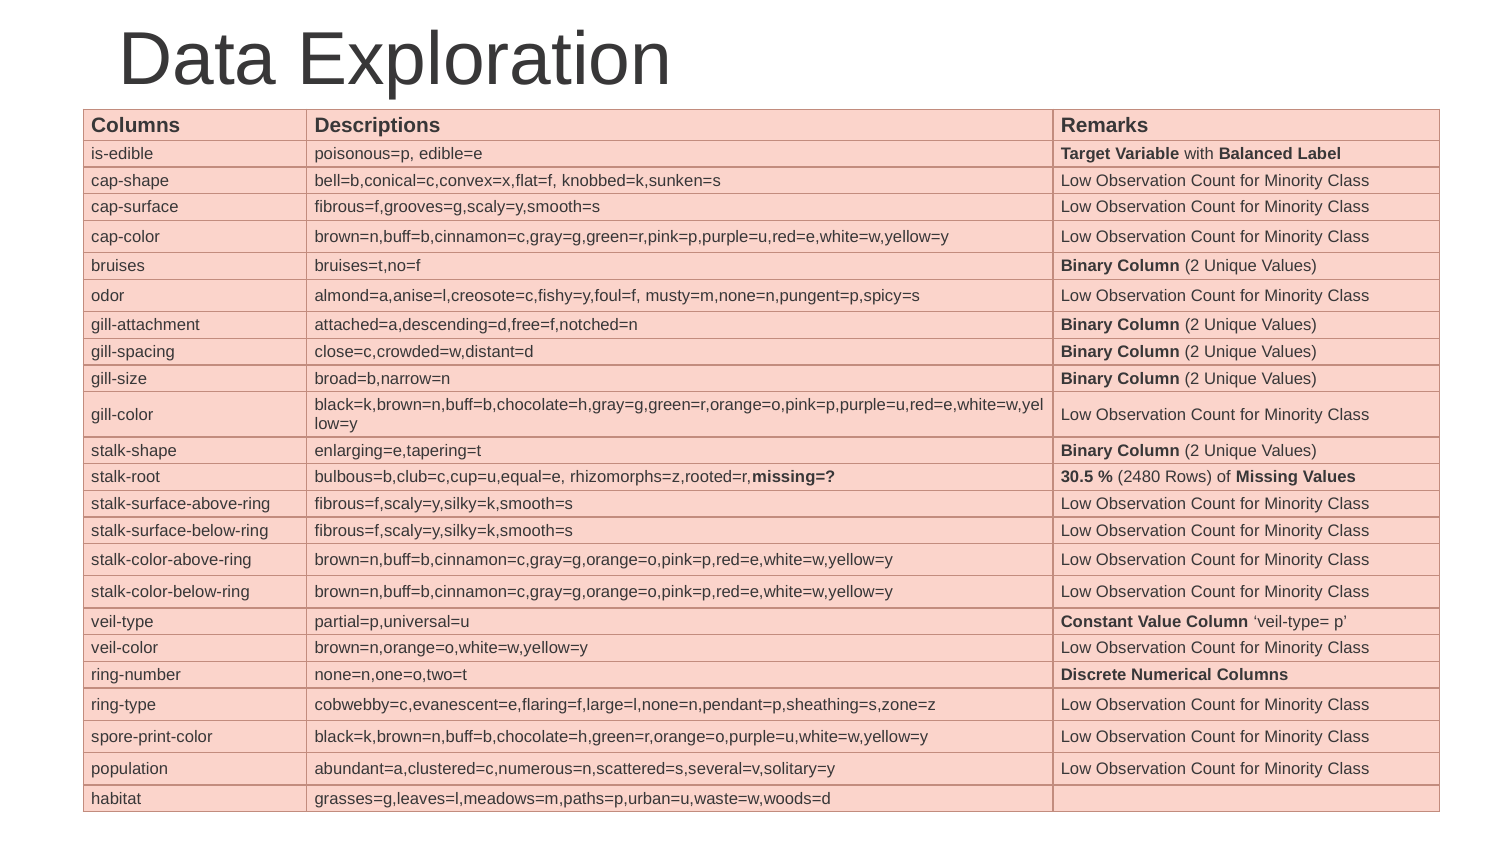

# Data Exploration
| Columns | Descriptions | Remarks |
| --- | --- | --- |
| is-edible | poisonous=p, edible=e | Target Variable with Balanced Label |
| cap-shape | bell=b,conical=c,convex=x,flat=f, knobbed=k,sunken=s | Low Observation Count for Minority Class |
| cap-surface | fibrous=f,grooves=g,scaly=y,smooth=s | Low Observation Count for Minority Class |
| cap-color | brown=n,buff=b,cinnamon=c,gray=g,green=r,pink=p,purple=u,red=e,white=w,yellow=y | Low Observation Count for Minority Class |
| bruises | bruises=t,no=f | Binary Column (2 Unique Values) |
| odor | almond=a,anise=l,creosote=c,fishy=y,foul=f, musty=m,none=n,pungent=p,spicy=s | Low Observation Count for Minority Class |
| gill-attachment | attached=a,descending=d,free=f,notched=n | Binary Column (2 Unique Values) |
| gill-spacing | close=c,crowded=w,distant=d | Binary Column (2 Unique Values) |
| gill-size | broad=b,narrow=n | Binary Column (2 Unique Values) |
| gill-color | black=k,brown=n,buff=b,chocolate=h,gray=g,green=r,orange=o,pink=p,purple=u,red=e,white=w,yellow=y | Low Observation Count for Minority Class |
| stalk-shape | enlarging=e,tapering=t | Binary Column (2 Unique Values) |
| stalk-root | bulbous=b,club=c,cup=u,equal=e, rhizomorphs=z,rooted=r,missing=? | 30.5 % (2480 Rows) of Missing Values |
| stalk-surface-above-ring | fibrous=f,scaly=y,silky=k,smooth=s | Low Observation Count for Minority Class |
| stalk-surface-below-ring | fibrous=f,scaly=y,silky=k,smooth=s | Low Observation Count for Minority Class |
| stalk-color-above-ring | brown=n,buff=b,cinnamon=c,gray=g,orange=o,pink=p,red=e,white=w,yellow=y | Low Observation Count for Minority Class |
| stalk-color-below-ring | brown=n,buff=b,cinnamon=c,gray=g,orange=o,pink=p,red=e,white=w,yellow=y | Low Observation Count for Minority Class |
| veil-type | partial=p,universal=u | Constant Value Column ‘veil-type= p’ |
| veil-color | brown=n,orange=o,white=w,yellow=y | Low Observation Count for Minority Class |
| ring-number | none=n,one=o,two=t | Discrete Numerical Columns |
| ring-type | cobwebby=c,evanescent=e,flaring=f,large=l,none=n,pendant=p,sheathing=s,zone=z | Low Observation Count for Minority Class |
| spore-print-color | black=k,brown=n,buff=b,chocolate=h,green=r,orange=o,purple=u,white=w,yellow=y | Low Observation Count for Minority Class |
| population | abundant=a,clustered=c,numerous=n,scattered=s,several=v,solitary=y | Low Observation Count for Minority Class |
| habitat | grasses=g,leaves=l,meadows=m,paths=p,urban=u,waste=w,woods=d |  |